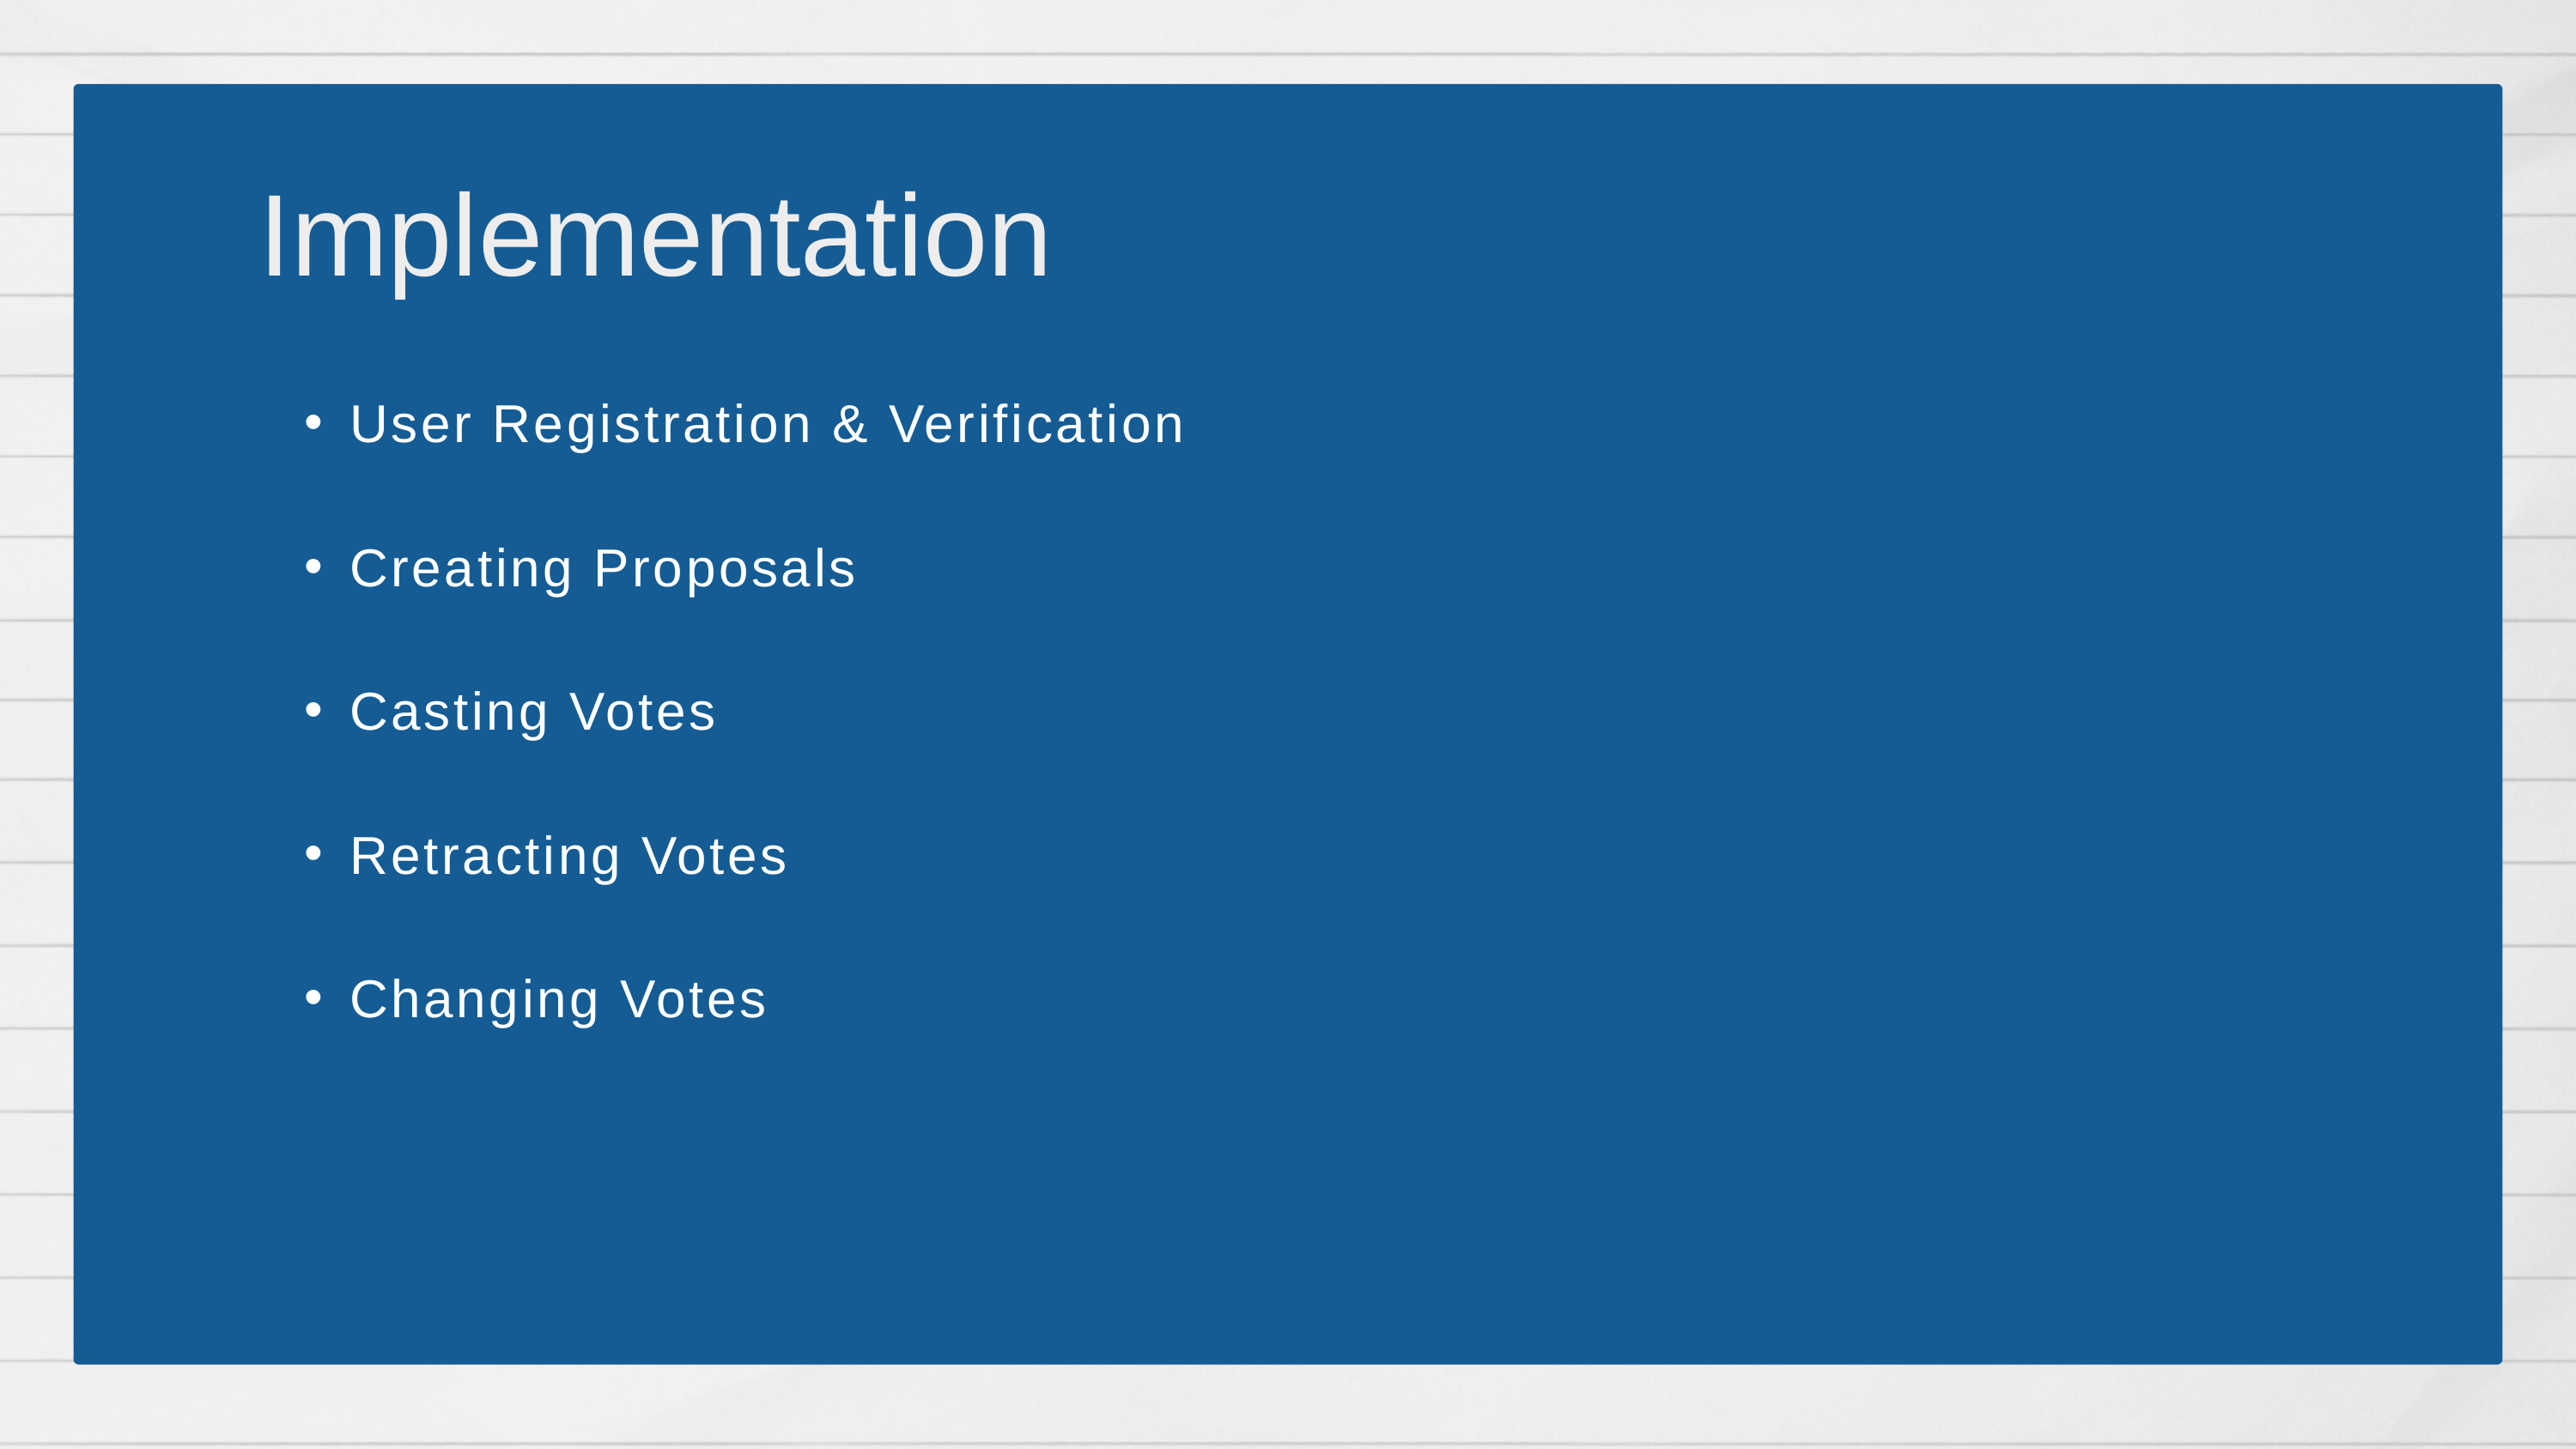

Implementation
User Registration & Verification

Creating Proposals

Casting Votes

Retracting Votes

Changing Votes